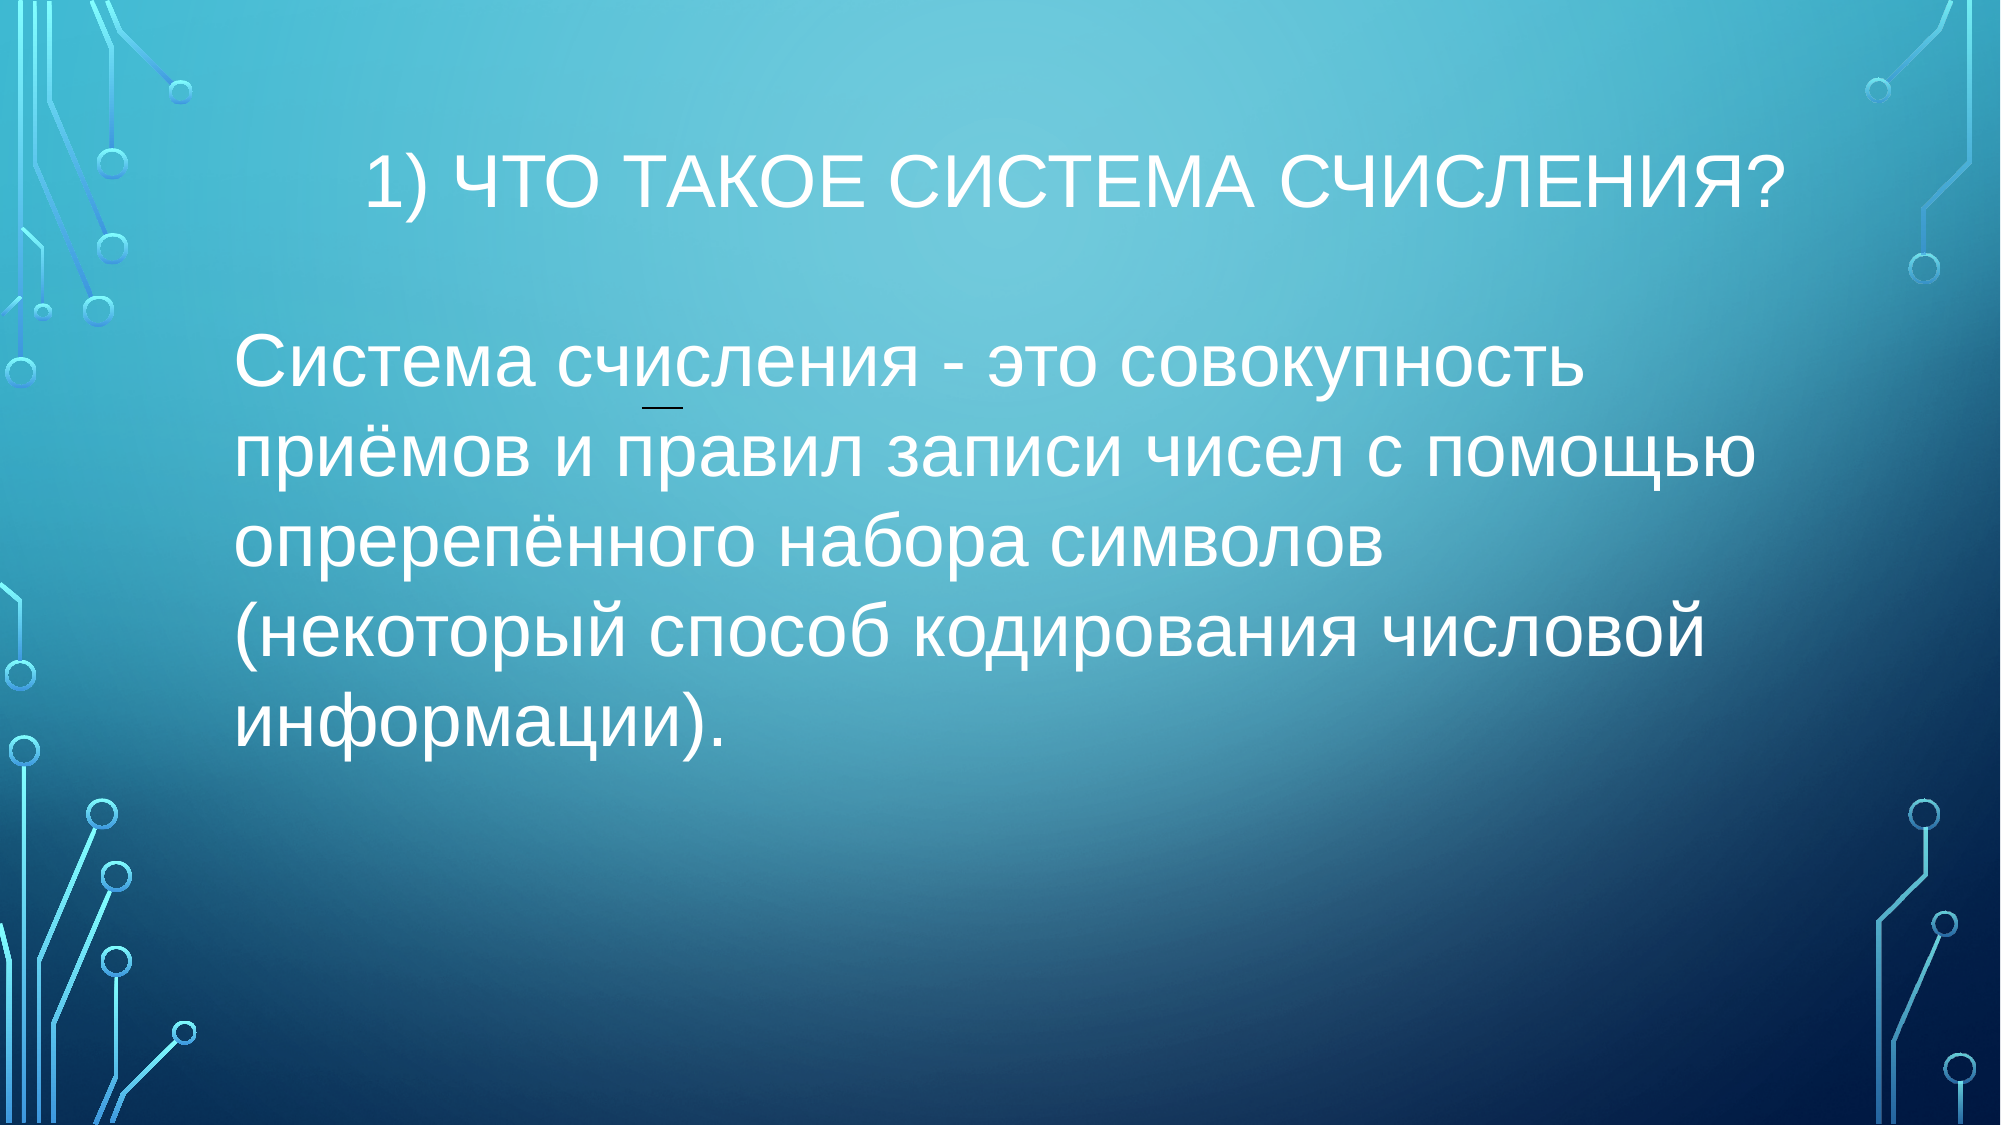

# 1) Что такое система счисления?
Система счисления - это совокупность приёмов и правил записи чисел с помощью опререпённого набора символов (некоторый способ кодирования числовой информации).